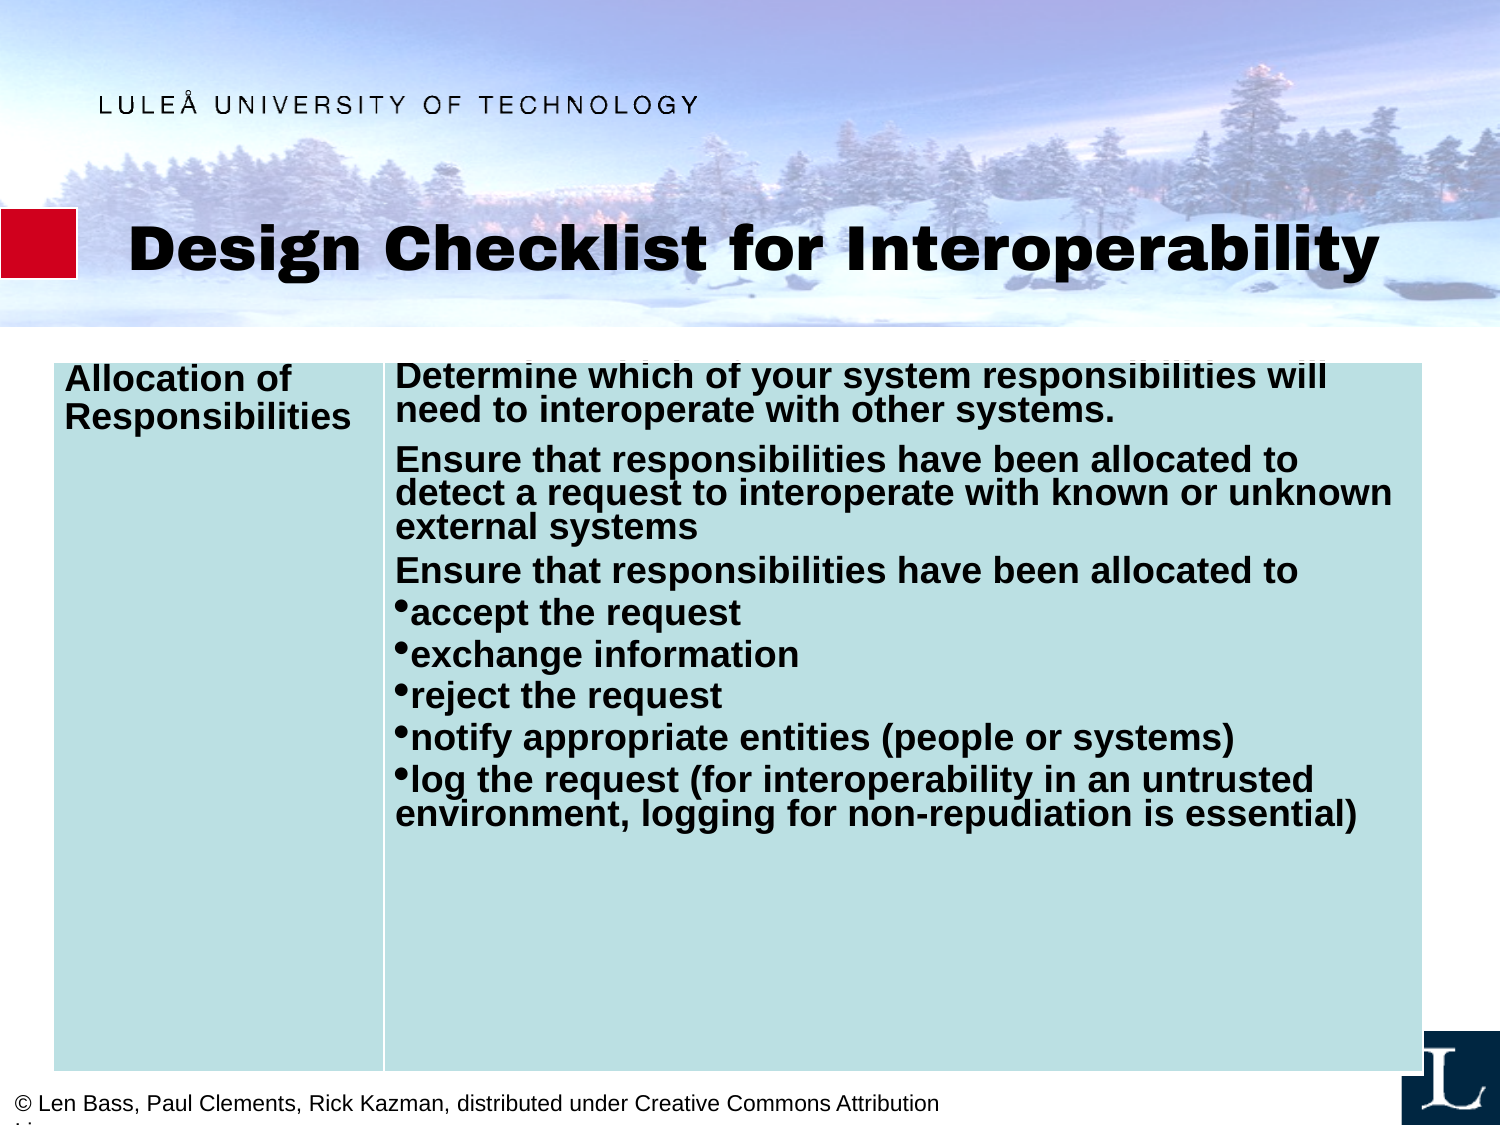

# Design Checklist for Interoperability
| Allocation of Responsibilities | Determine which of your system responsibilities will need to interoperate with other systems. Ensure that responsibilities have been allocated to detect a request to interoperate with known or unknown external systems Ensure that responsibilities have been allocated to accept the request exchange information reject the request notify appropriate entities (people or systems) log the request (for interoperability in an untrusted environment, logging for non-repudiation is essential) |
| --- | --- |
© Len Bass, Paul Clements, Rick Kazman, distributed under Creative Commons Attribution License